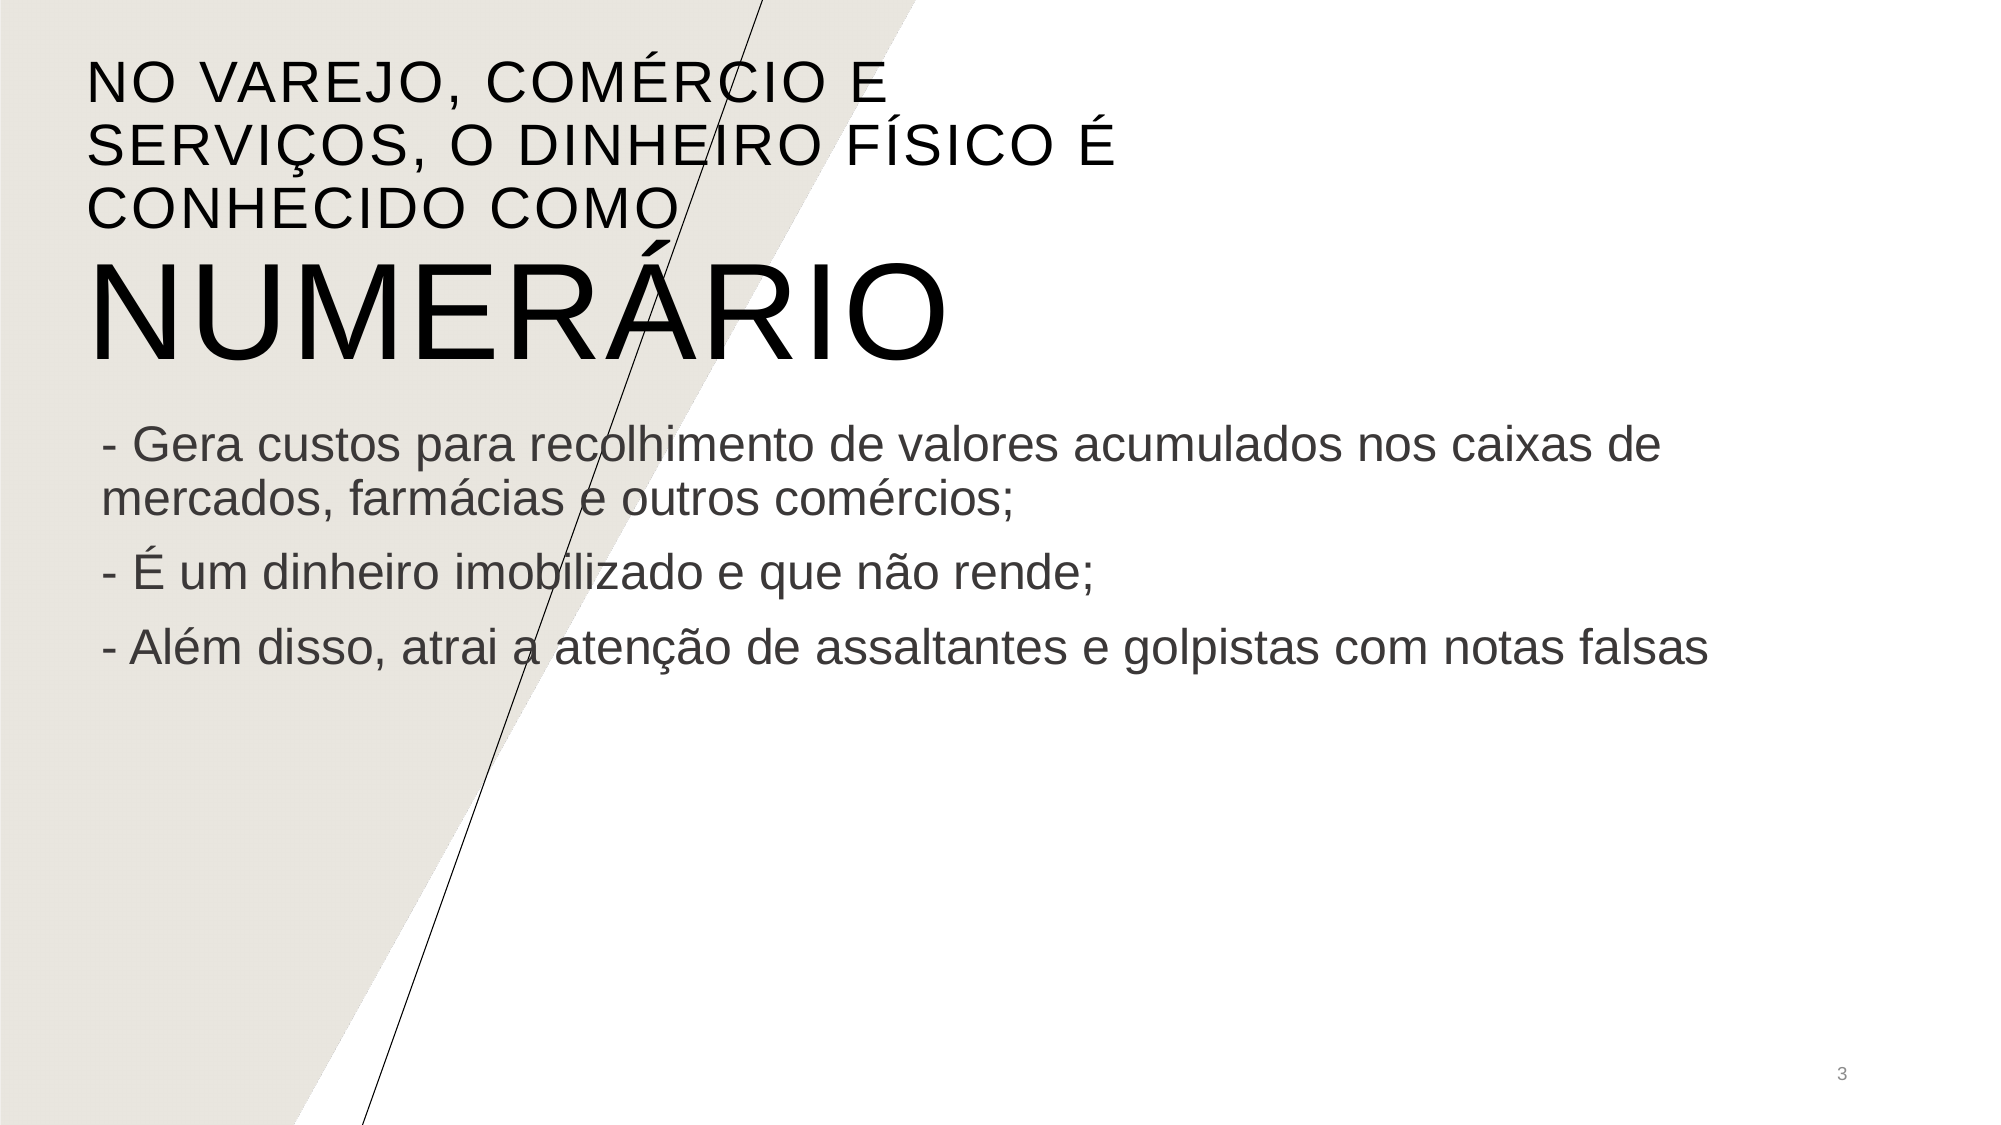

# No varejo, comércio e serviços, o dinheiro físico é conhecido como numerário
- Gera custos para recolhimento de valores acumulados nos caixas de mercados, farmácias e outros comércios;
- É um dinheiro imobilizado e que não rende;
- Além disso, atrai a atenção de assaltantes e golpistas com notas falsas

3